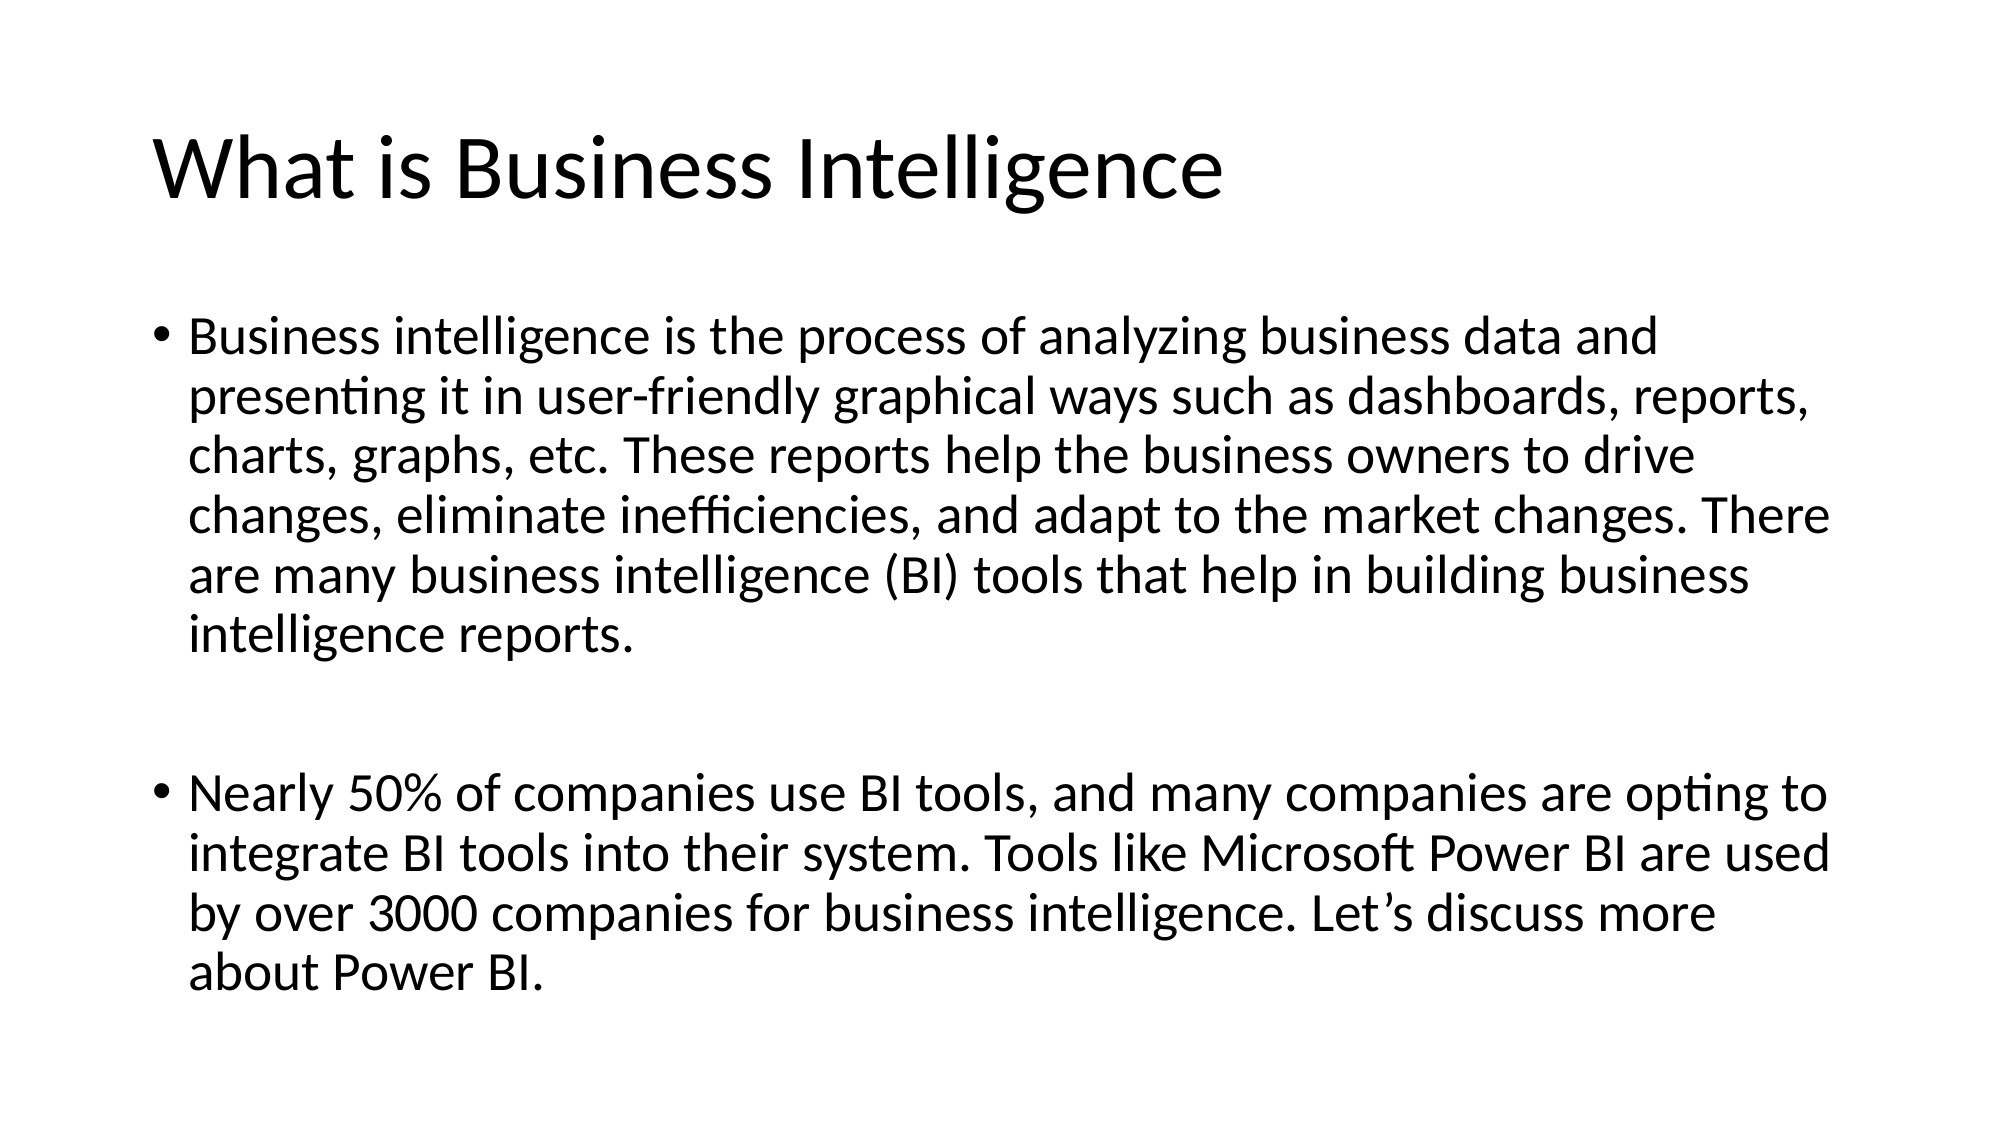

# What is Business Intelligence
Business intelligence is the process of analyzing business data and presenting it in user-friendly graphical ways such as dashboards, reports, charts, graphs, etc. These reports help the business owners to drive changes, eliminate inefficiencies, and adapt to the market changes. There are many business intelligence (BI) tools that help in building business intelligence reports.

Nearly 50% of companies use BI tools, and many companies are opting to integrate BI tools into their system. Tools like Microsoft Power BI are used by over 3000 companies for business intelligence. Let’s discuss more about Power BI.